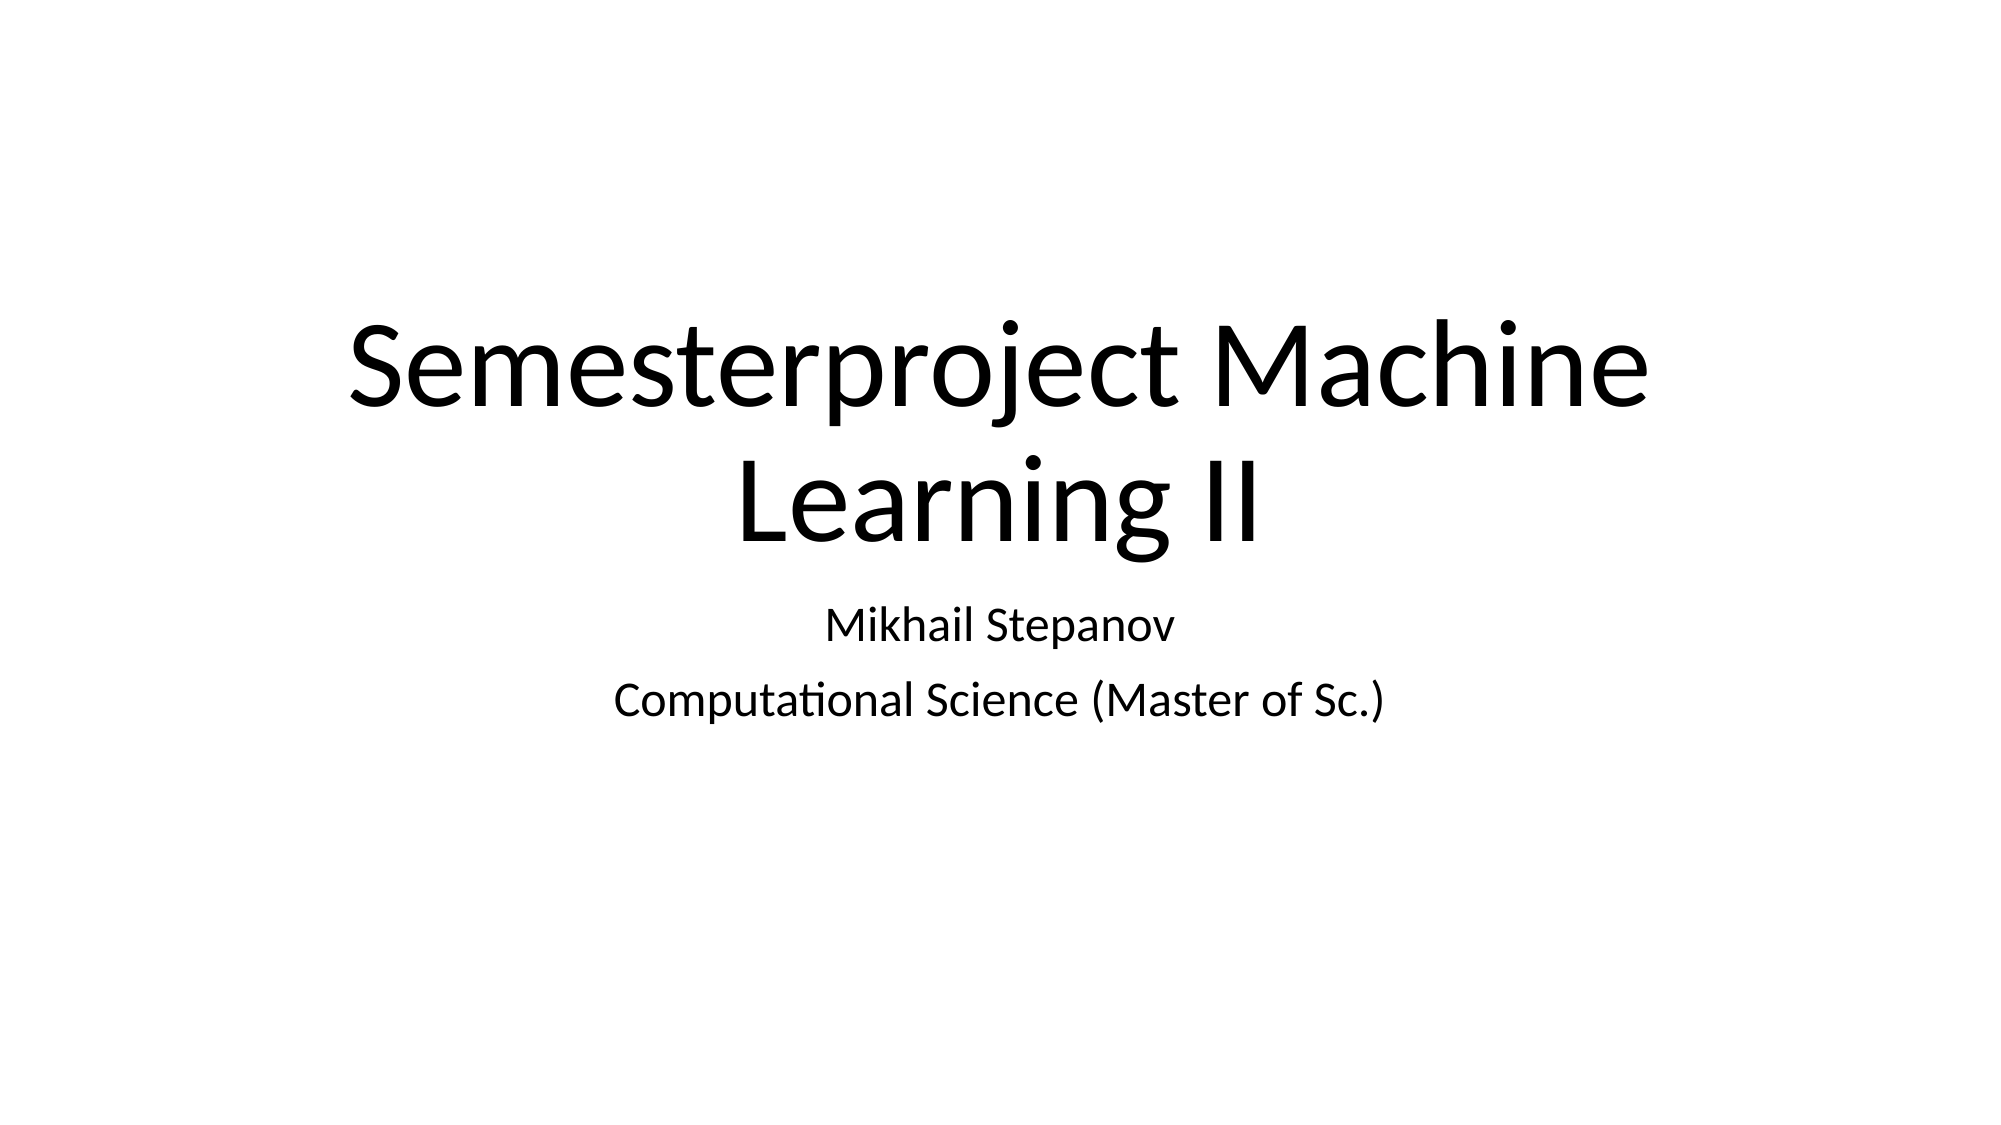

# Semesterproject Machine Learning II
Mikhail Stepanov
Computational Science (Master of Sc.)